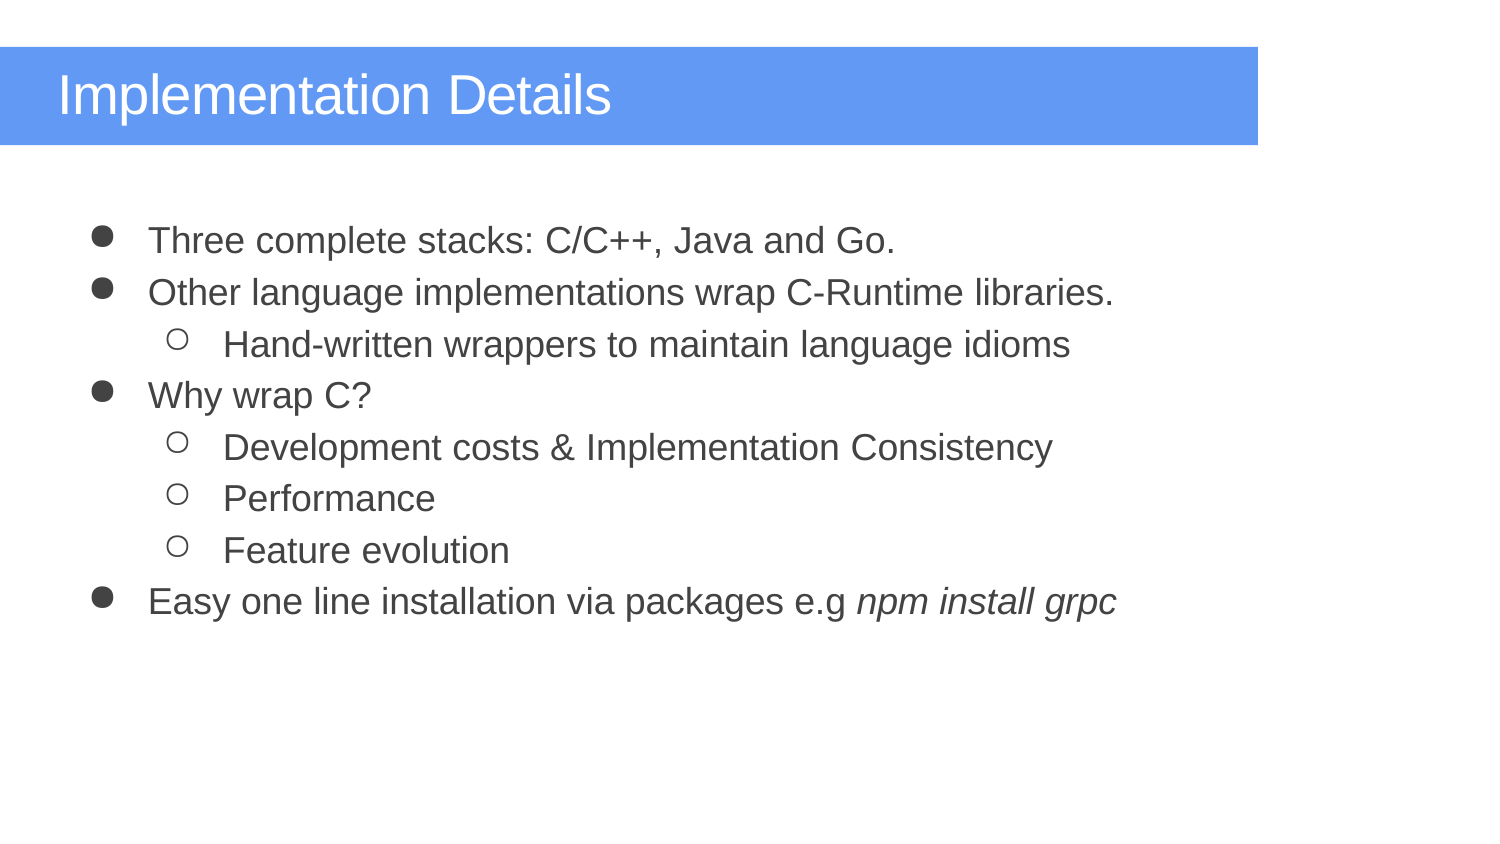

# Implementation Details
Three complete stacks: C/C++, Java and Go.
Other language implementations wrap C-Runtime libraries.
Hand-written wrappers to maintain language idioms
Why wrap C?
Development costs & Implementation Consistency
Performance
Feature evolution
Easy one line installation via packages e.g npm install grpc